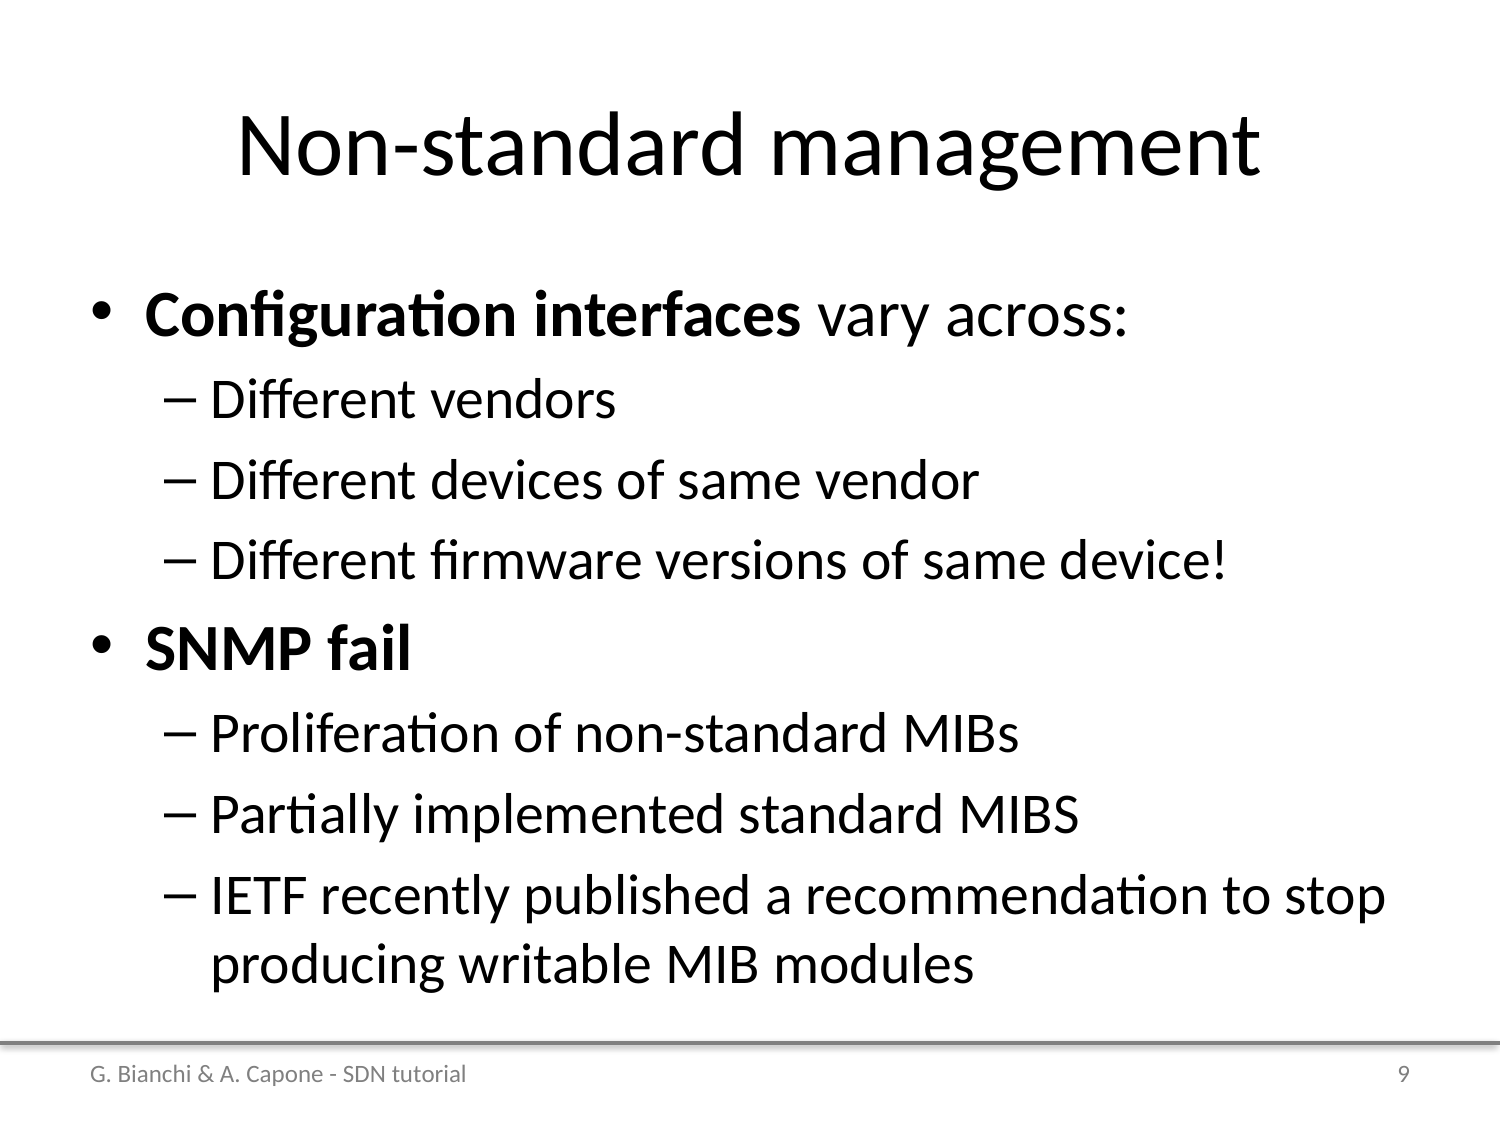

# Non-standard management
Configuration interfaces vary across:
Different vendors
Different devices of same vendor
Different firmware versions of same device!
SNMP fail
Proliferation of non-standard MIBs
Partially implemented standard MIBS
IETF recently published a recommendation to stop producing writable MIB modules
G. Bianchi & A. Capone - SDN tutorial
9